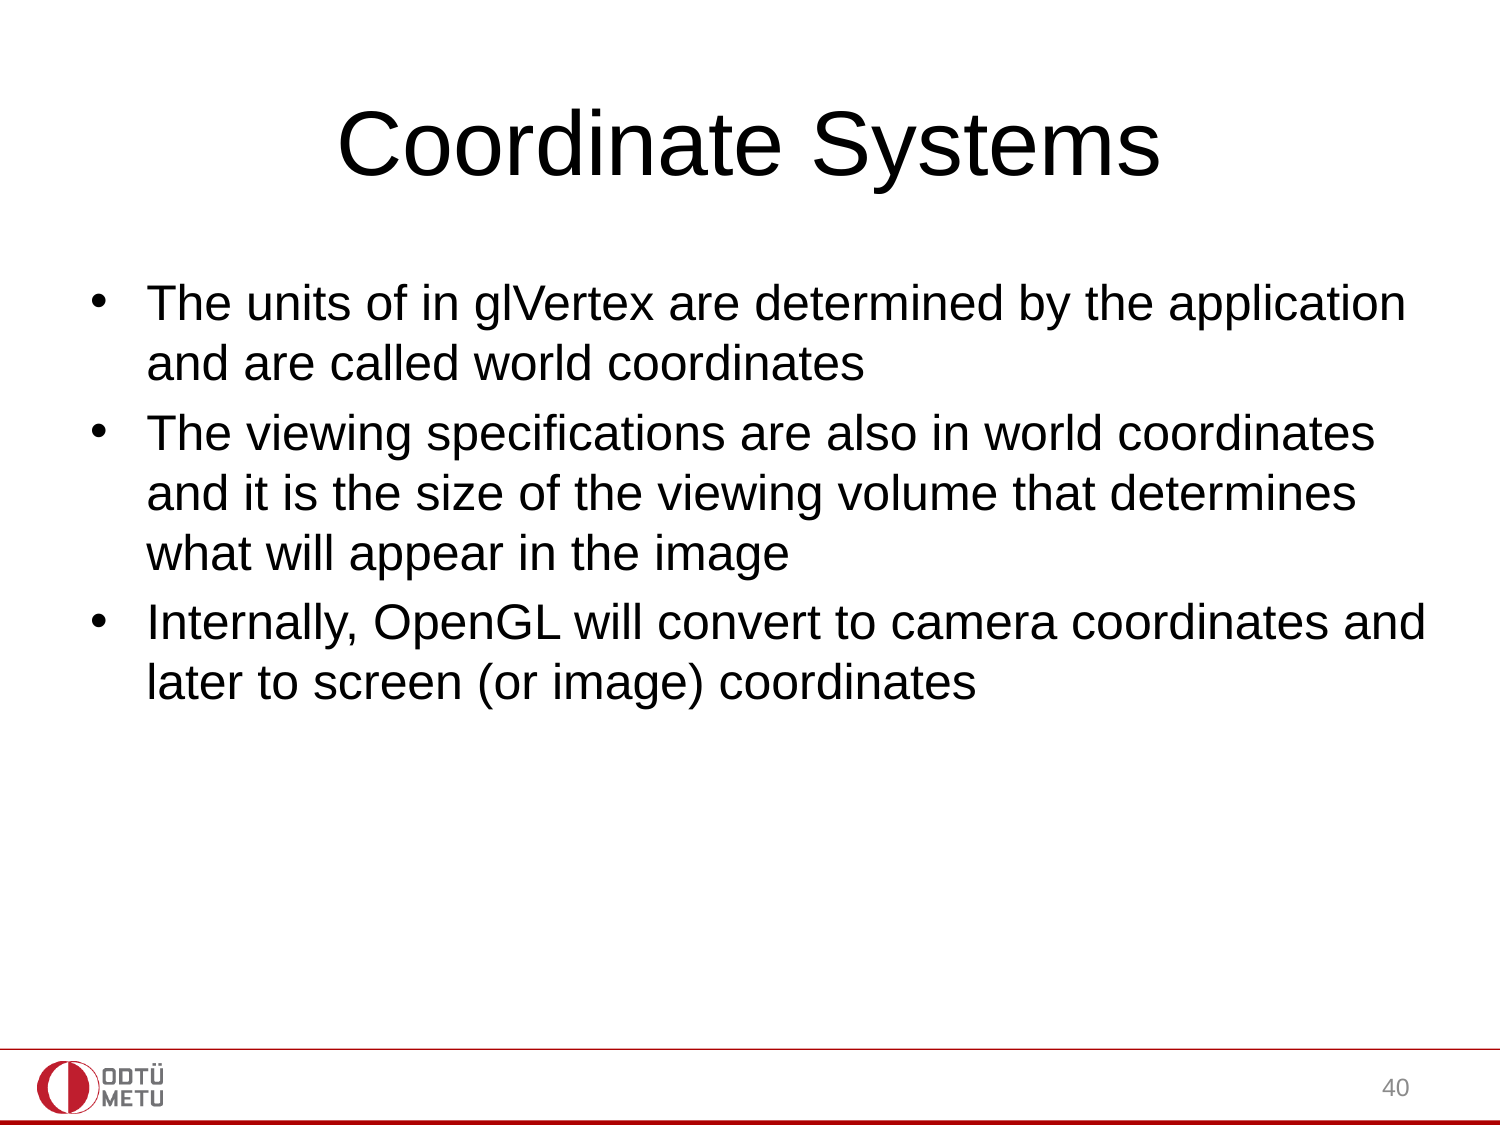

# Coordinate Systems
The units of in glVertex are determined by the application and are called world coordinates
The viewing specifications are also in world coordinates and it is the size of the viewing volume that determines what will appear in the image
Internally, OpenGL will convert to camera coordinates and later to screen (or image) coordinates

40